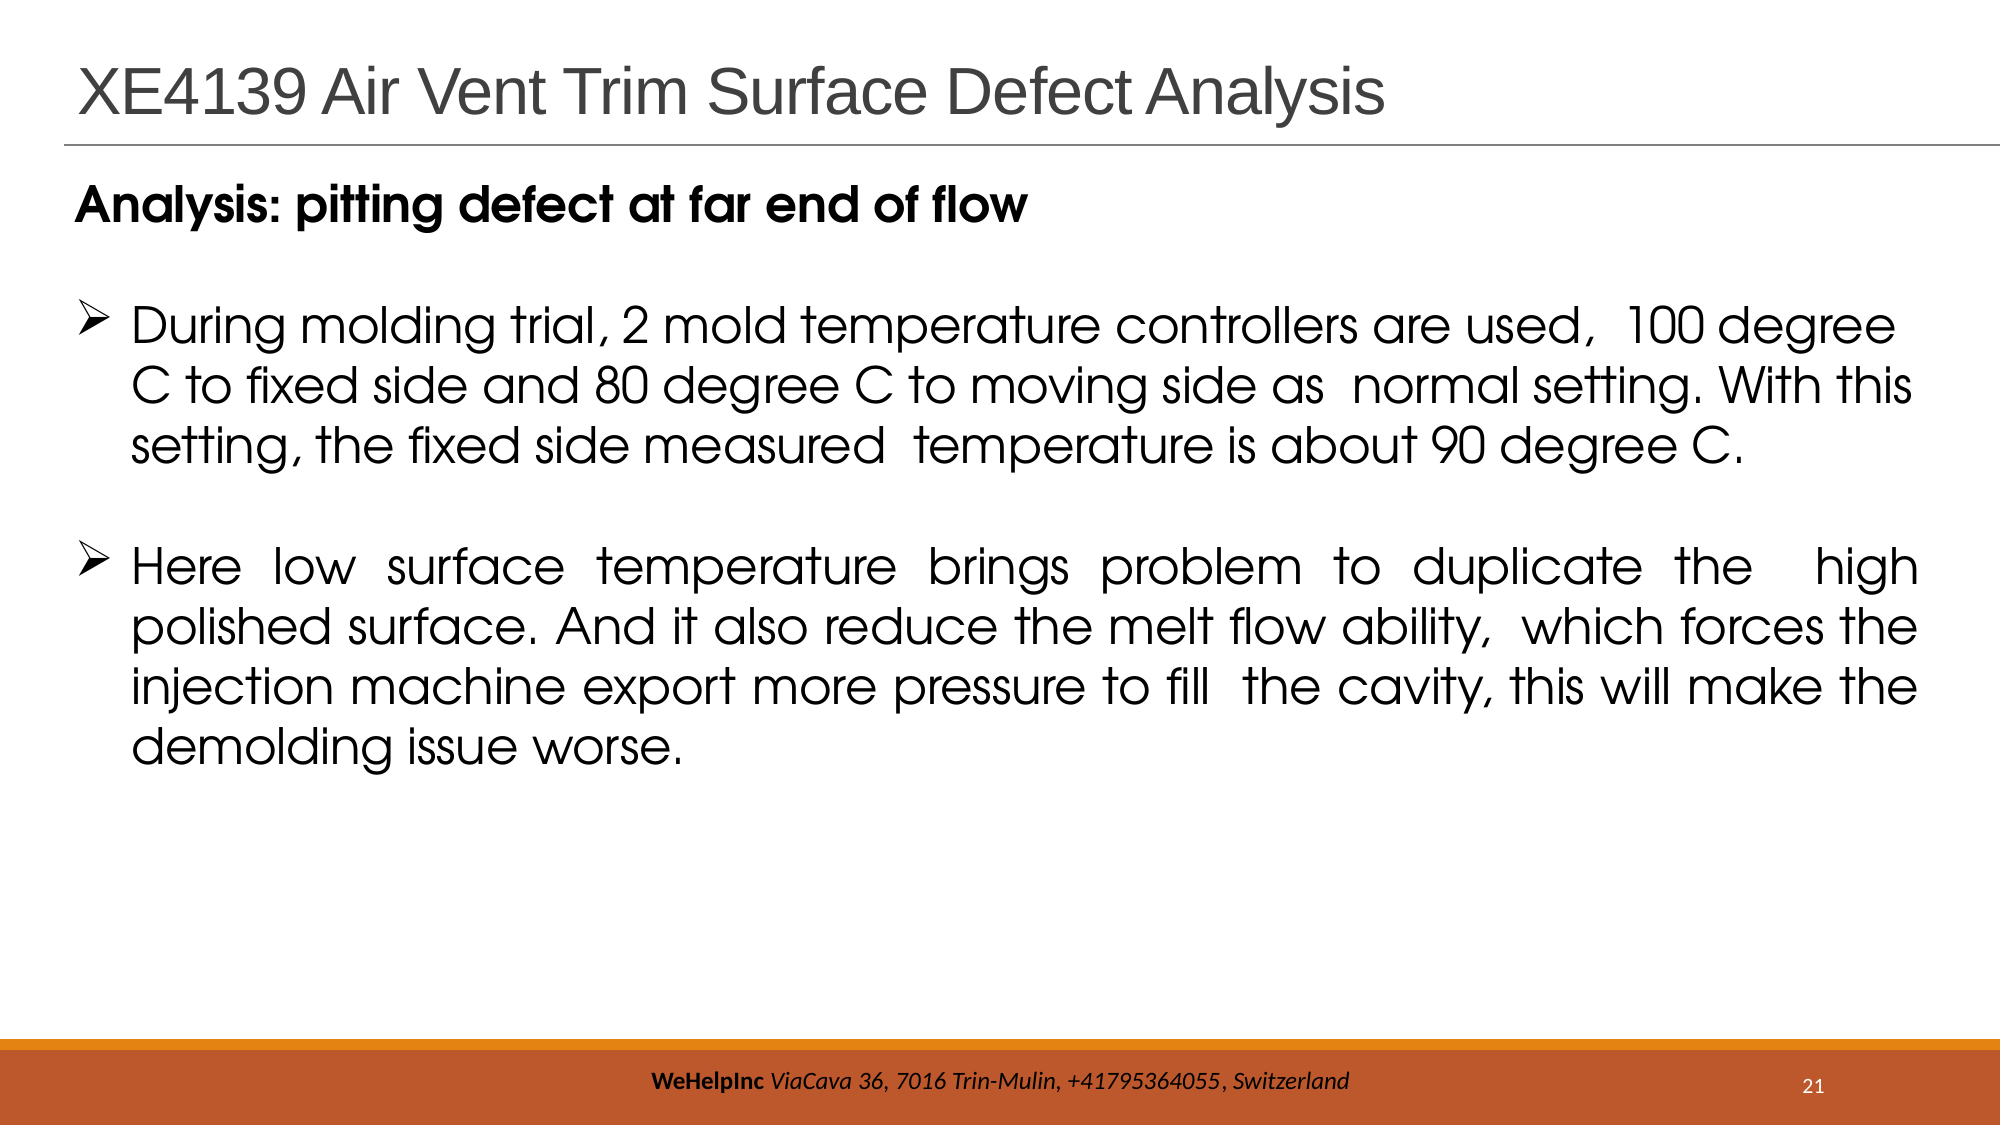

# XE4139 Air Vent Trim Surface Defect Analysis
Analysis: pitting defect at far end of flow

During molding trial, 2 mold temperature controllers are used,  100 degree C to fixed side and 80 degree C to moving side as  normal setting. With this setting, the fixed side measured  temperature is about 90 degree C.

Here low surface temperature brings problem to duplicate the  high polished surface. And it also reduce the melt flow ability,  which forces the injection machine export more pressure to fill  the cavity, this will make the demolding issue worse.
21